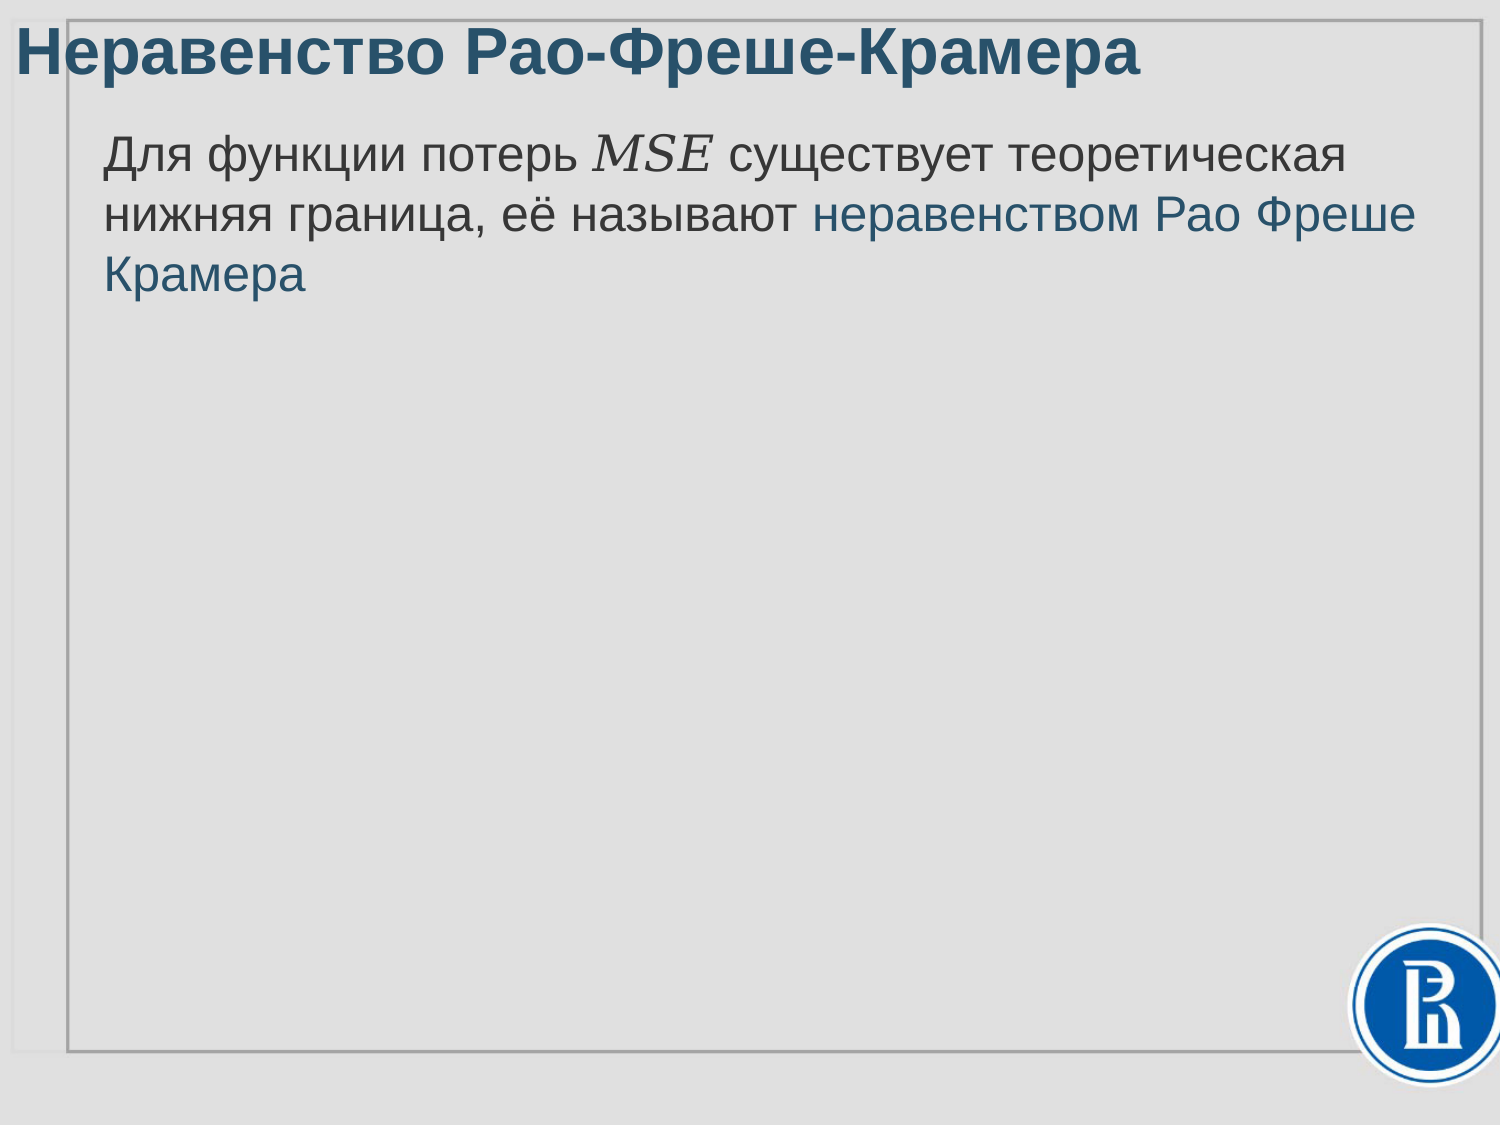

Неравенство Рао-Фреше-Крамера
Для функции потерь 𝑀𝑆𝐸 существует теоретическая нижняя граница, её называют неравенством Рао Фреше Крамера